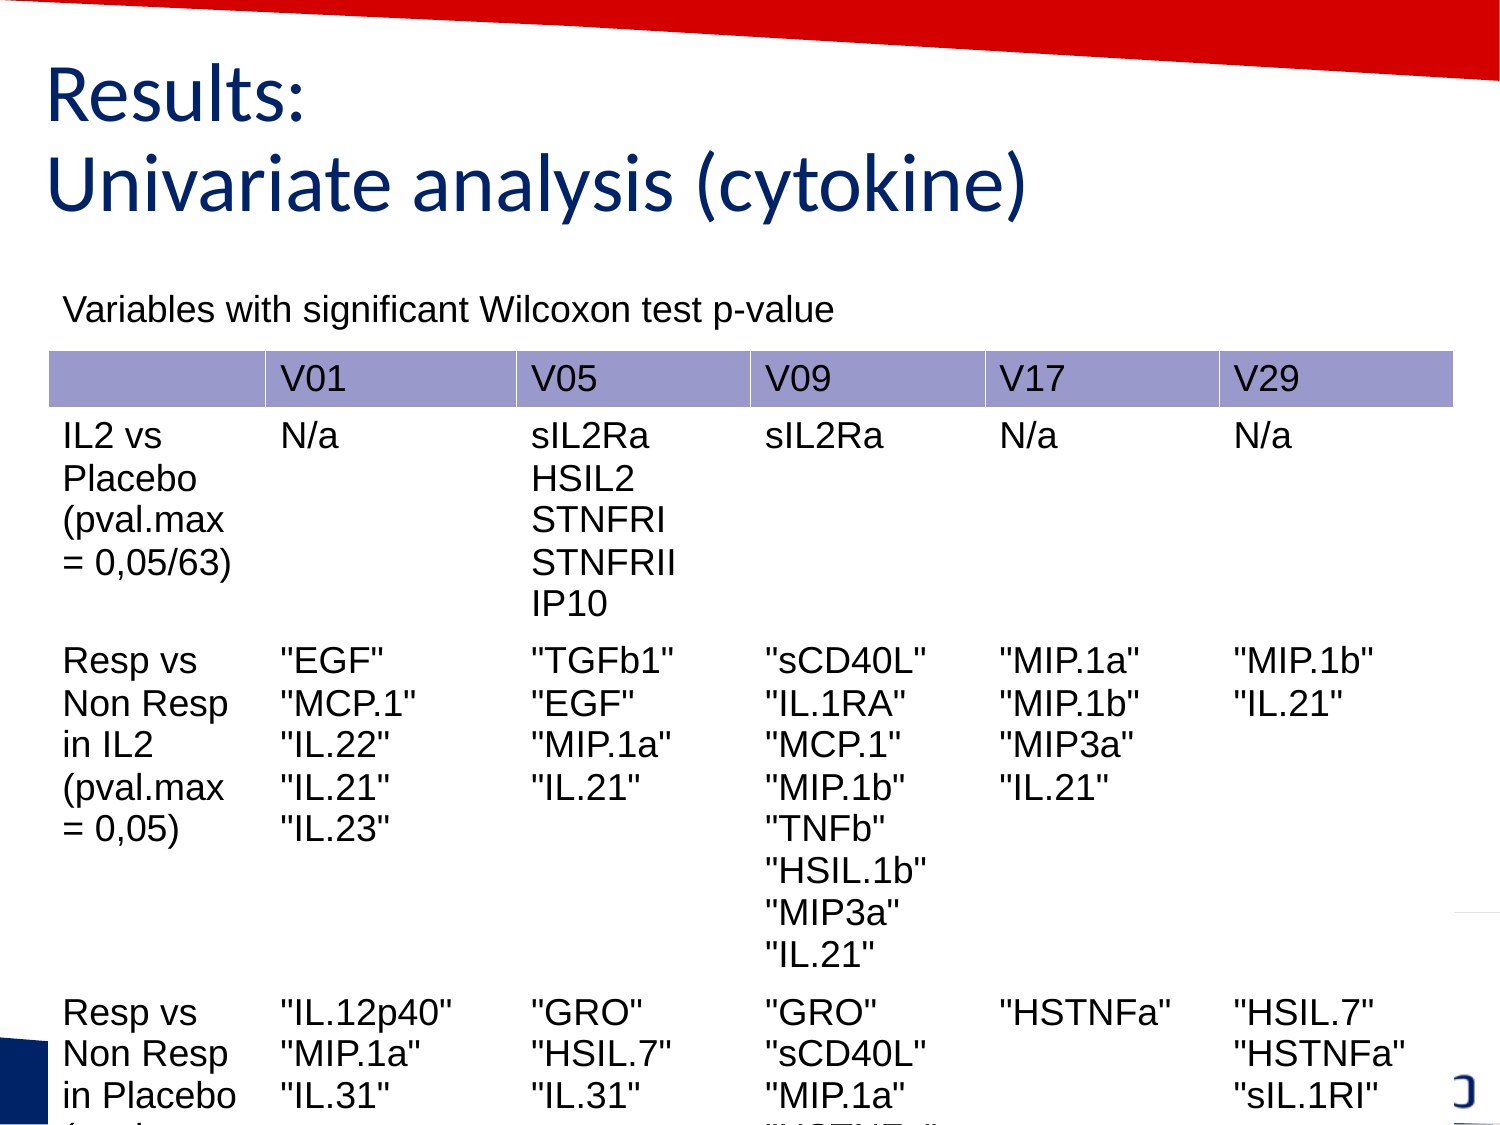

Results:
Univariate analysis (cytokine)

Variables with significant Wilcoxon test p-value
|  | V01 | V05 | V09 | V17 | V29 |
| --- | --- | --- | --- | --- | --- |
| IL2 vs Placebo (pval.max = 0,05/63) | N/a | sIL2Ra HSIL2 STNFRI STNFRII IP10 | sIL2Ra | N/a | N/a |
| Resp vs Non Resp in IL2 (pval.max = 0,05) | "EGF" "MCP.1" "IL.22" "IL.21" "IL.23" | "TGFb1" "EGF" "MIP.1a" "IL.21" | "sCD40L" "IL.1RA" "MCP.1" "MIP.1b" "TNFb" "HSIL.1b" "MIP3a" "IL.21" | "MIP.1a" "MIP.1b" "MIP3a" "IL.21" | "MIP.1b" "IL.21" |
| Resp vs Non Resp in Placebo (pval.max = 0,05) | "IL.12p40" "MIP.1a" "IL.31" | "GRO" "HSIL.7" "IL.31" | "GRO" "sCD40L" "MIP.1a" "HSTNFa" | "HSTNFa" | "HSIL.7" "HSTNFa" "sIL.1RI" |